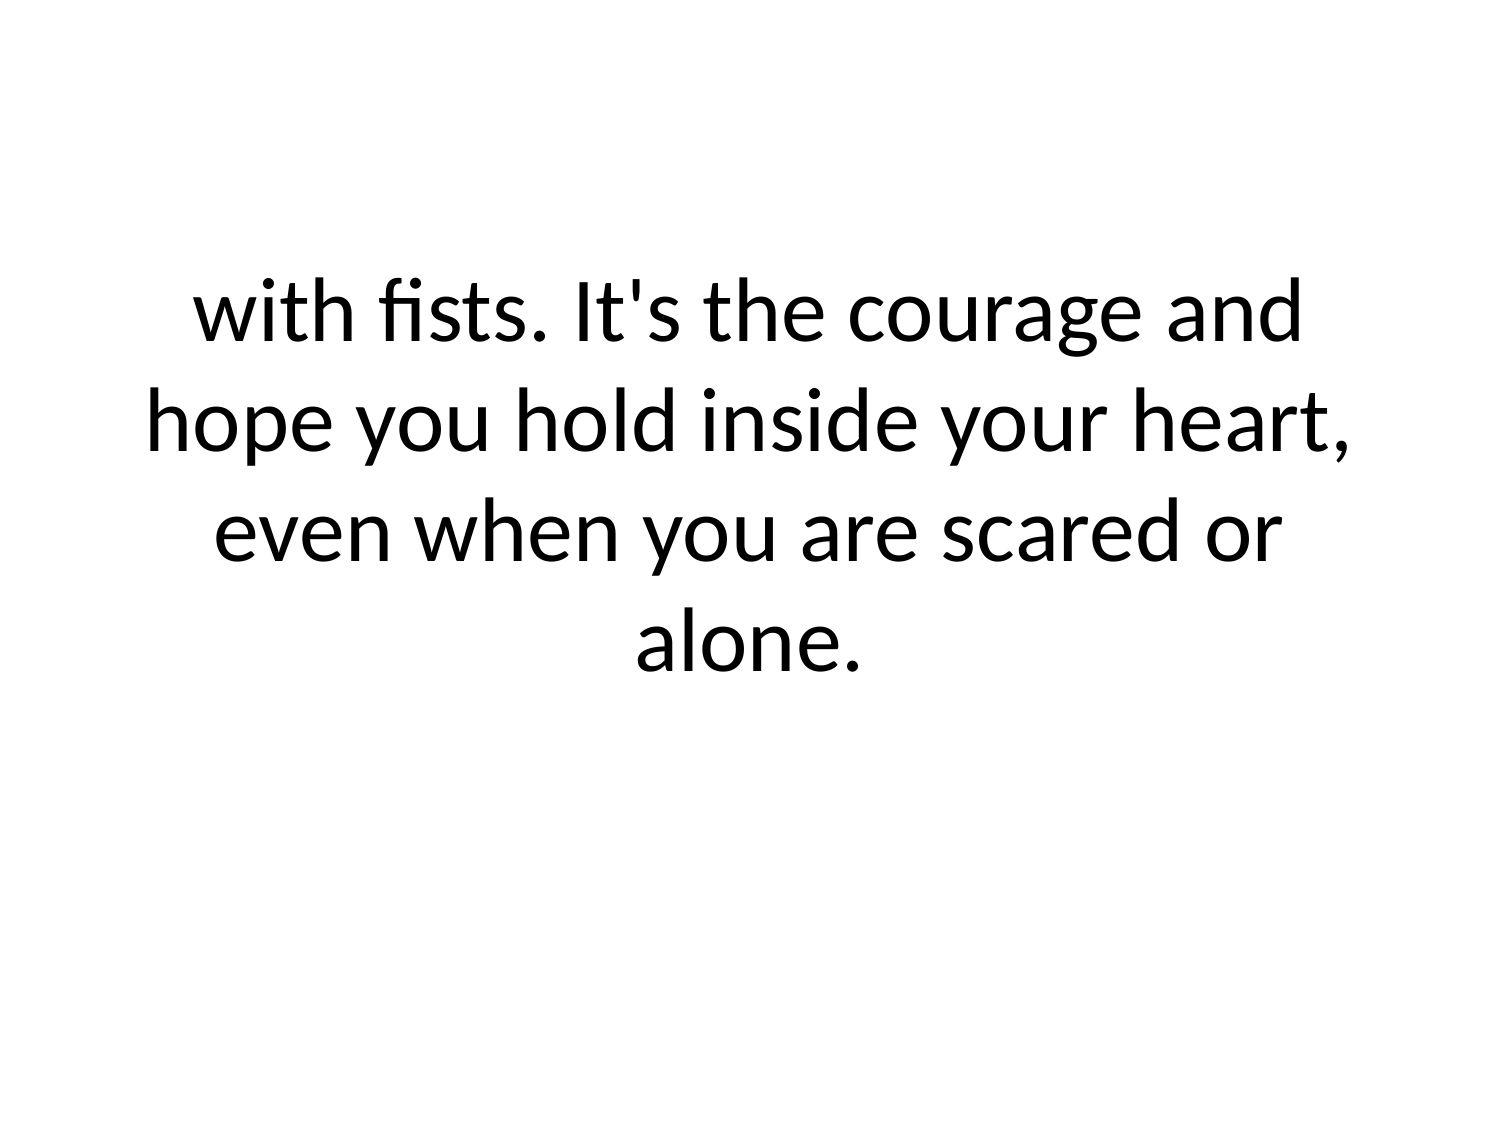

# with fists. It's the courage and hope you hold inside your heart, even when you are scared or alone.